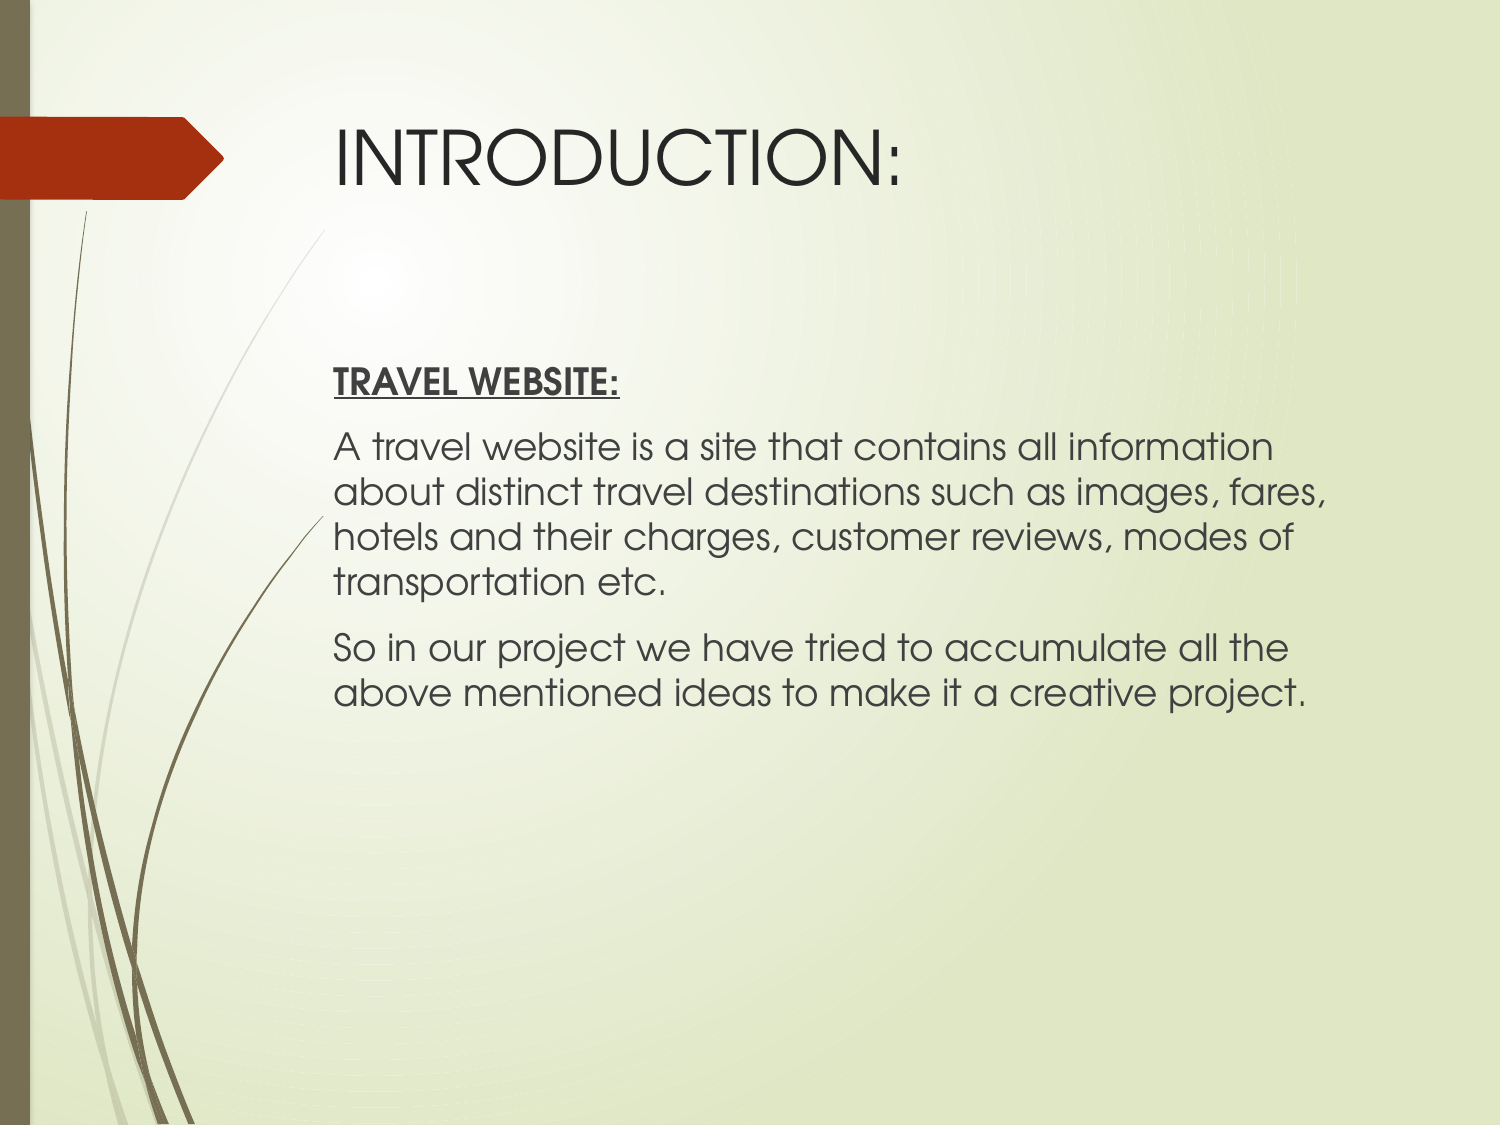

# INTRODUCTION:
TRAVEL WEBSITE:
A travel website is a site that contains all information about distinct travel destinations such as images, fares, hotels and their charges, customer reviews, modes of transportation etc.
So in our project we have tried to accumulate all the above mentioned ideas to make it a creative project.